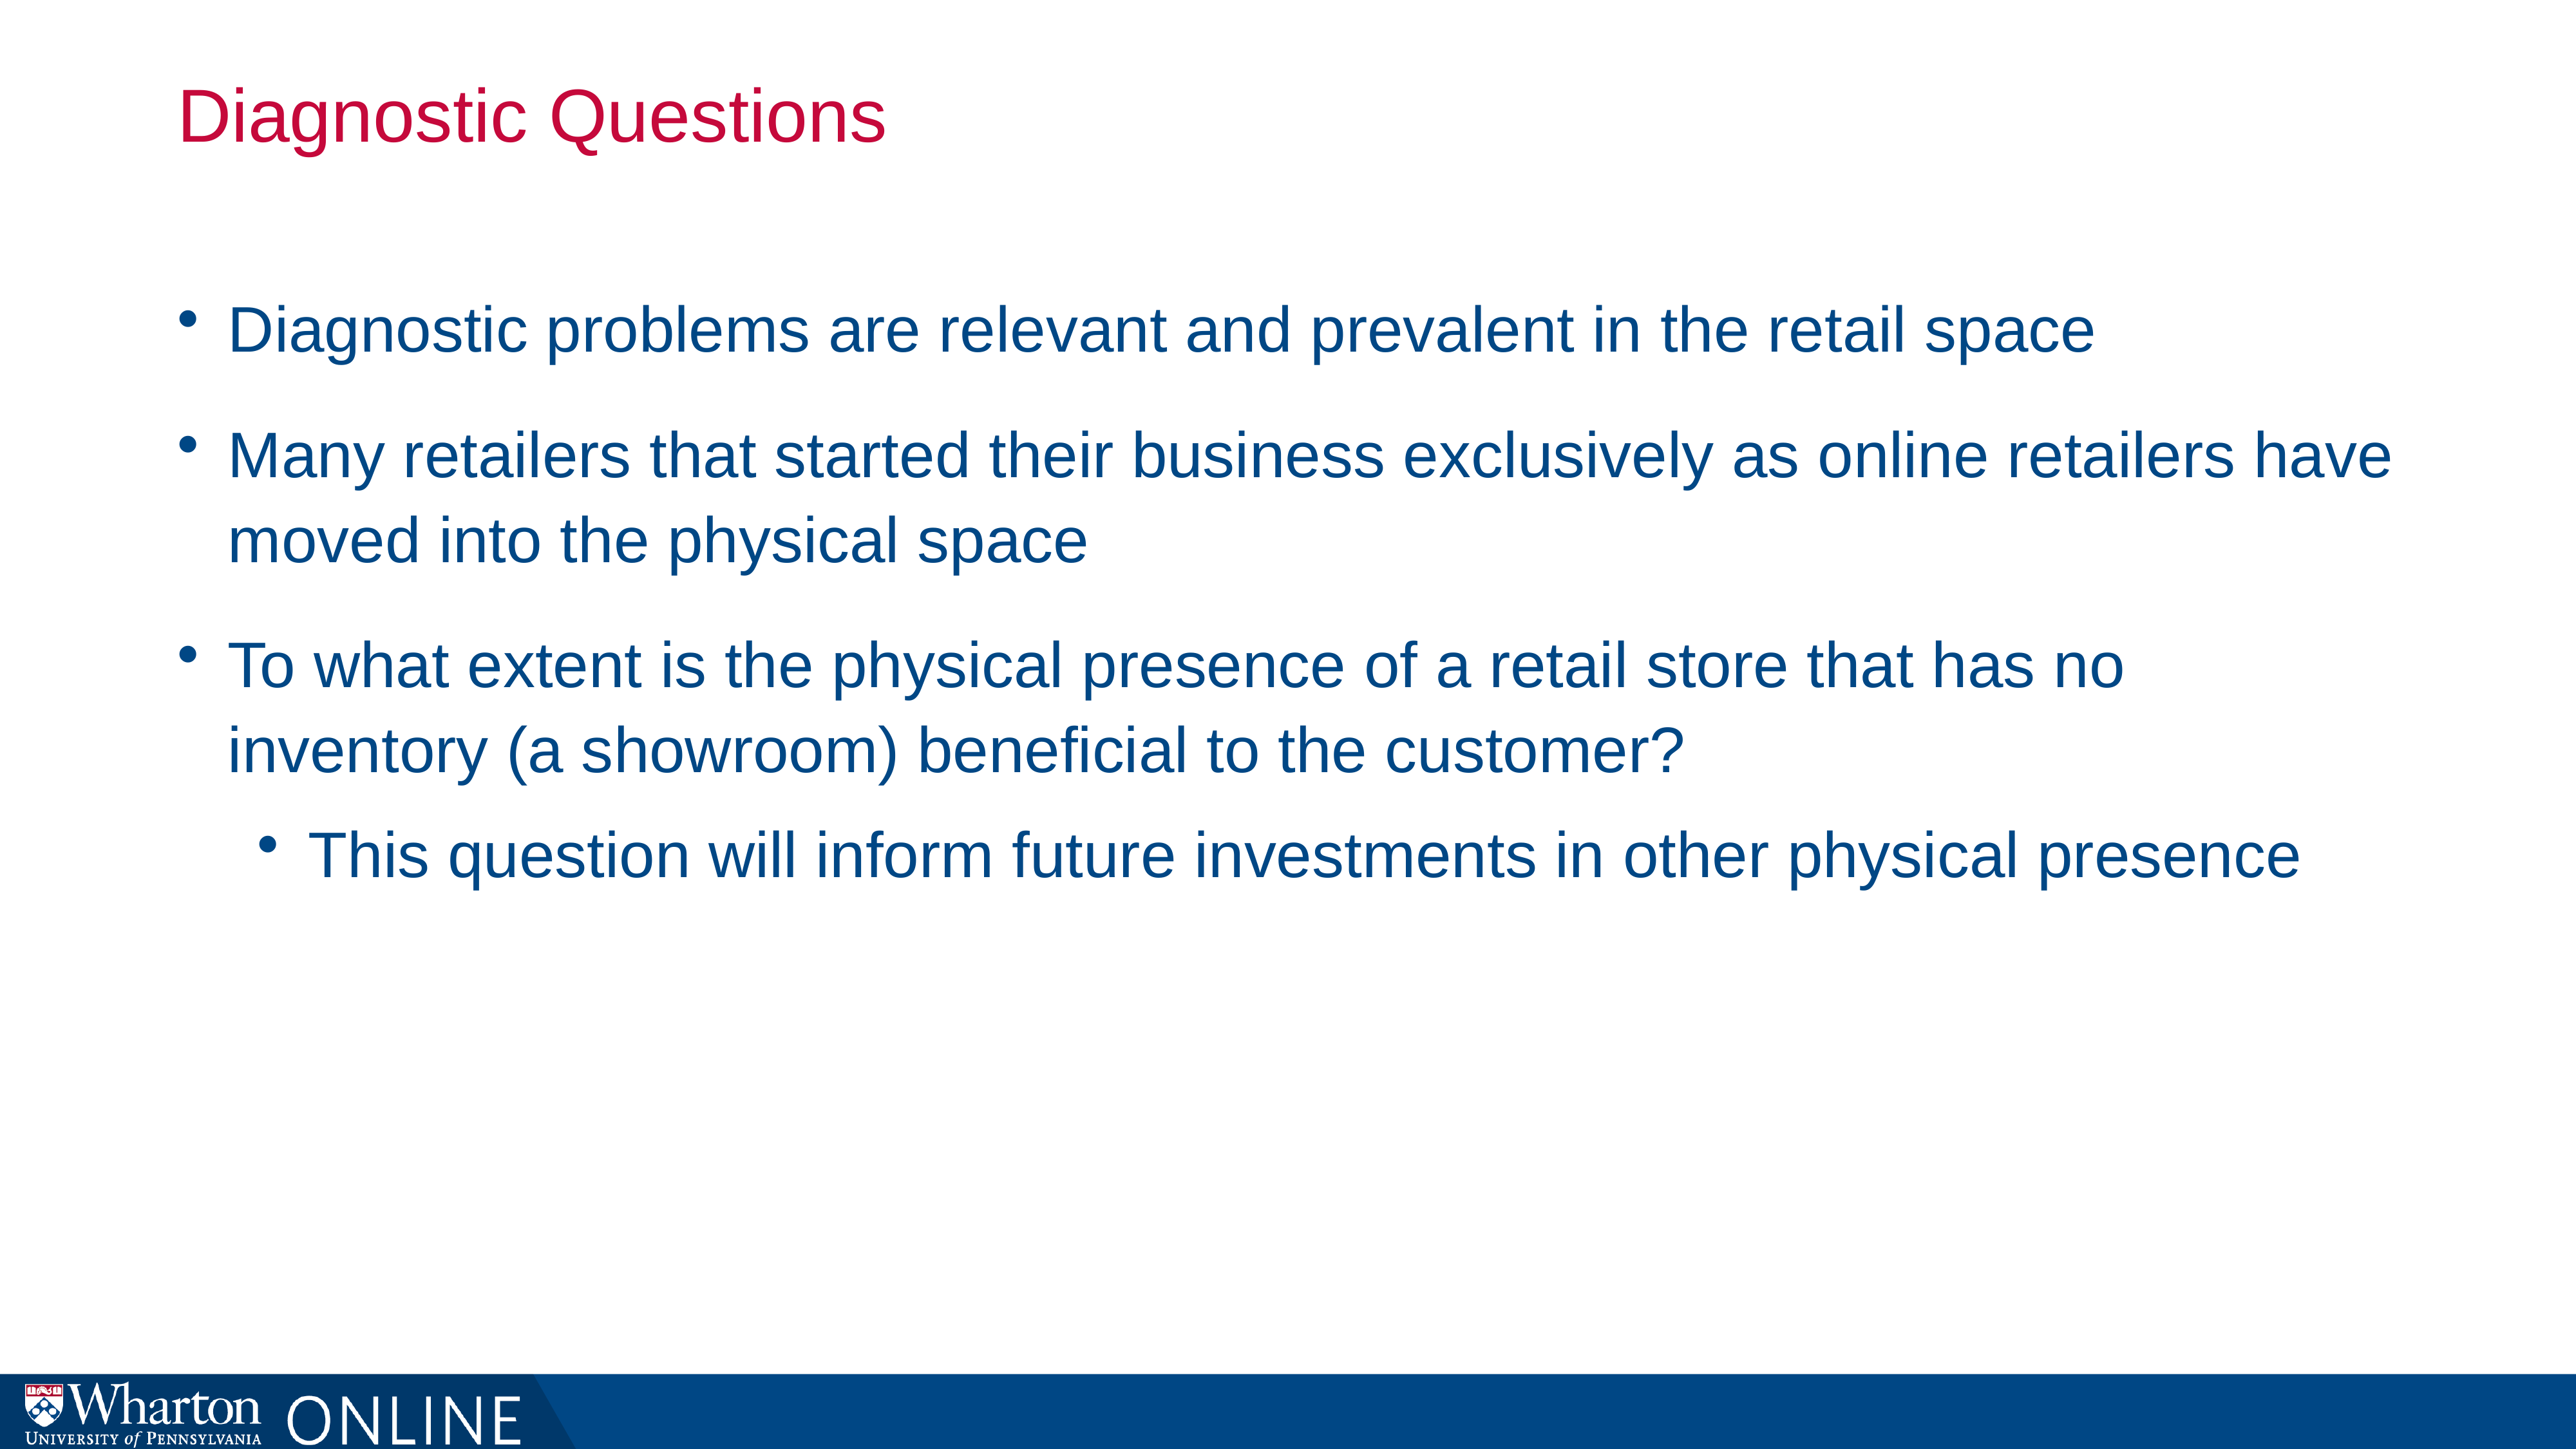

# Diagnostic Questions
Diagnostic problems are relevant and prevalent in the retail space
Many retailers that started their business exclusively as online retailers have moved into the physical space
To what extent is the physical presence of a retail store that has no inventory (a showroom) beneficial to the customer?
This question will inform future investments in other physical presence